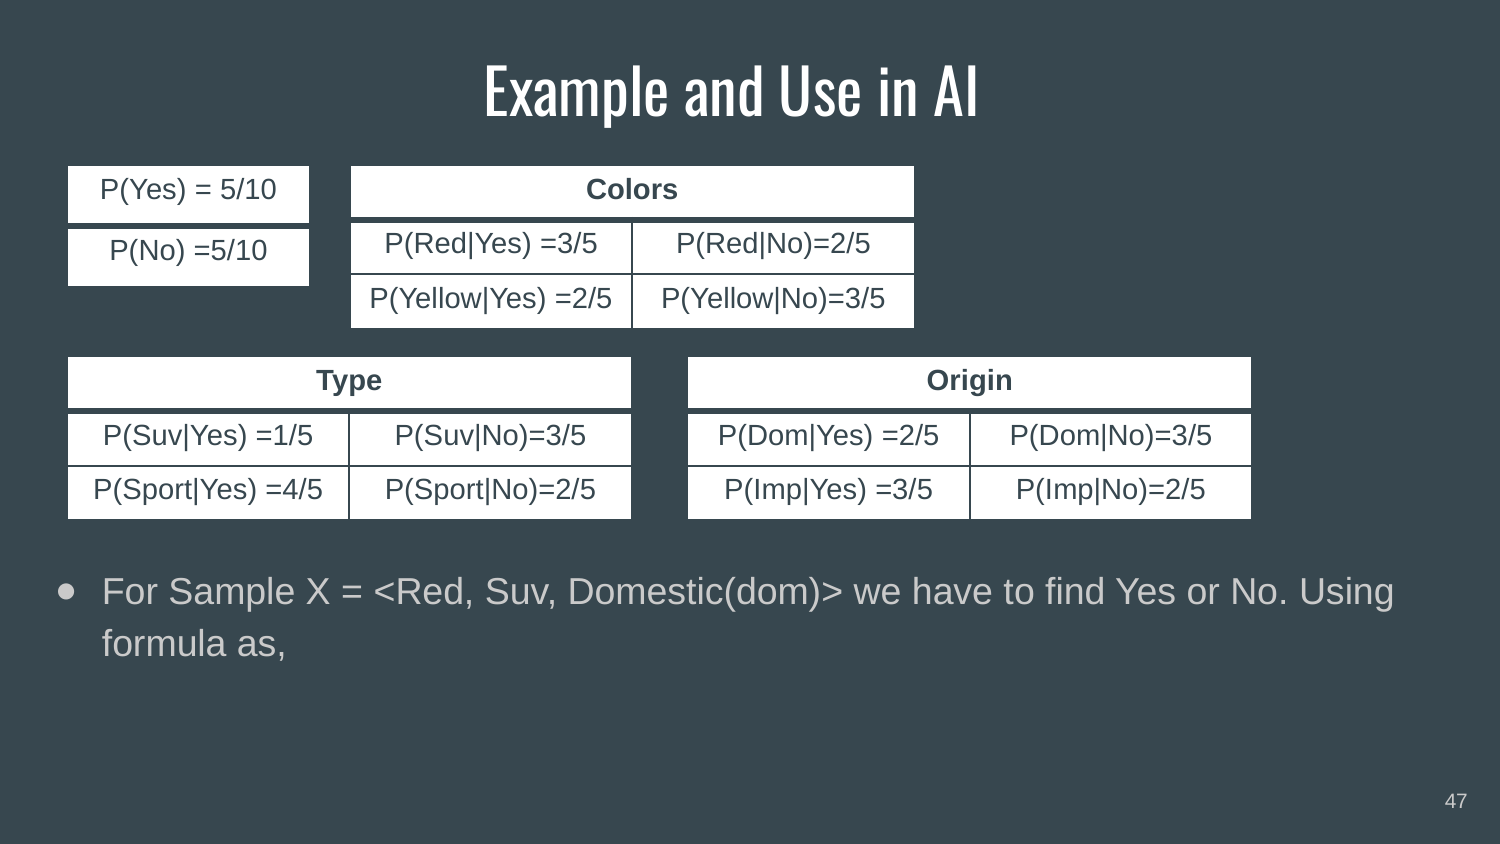

# Example and Use in AI
| P(Yes) = 5/10 |
| --- |
| P(No) =5/10 |
| Colors |  |
| --- | --- |
| P(Red|Yes) =3/5 | P(Red|No)=2/5 |
| P(Yellow|Yes) =2/5 | P(Yellow|No)=3/5 |
| Origin |  |
| --- | --- |
| P(Dom|Yes) =2/5 | P(Dom|No)=3/5 |
| P(Imp|Yes) =3/5 | P(Imp|No)=2/5 |
| Type |  |
| --- | --- |
| P(Suv|Yes) =1/5 | P(Suv|No)=3/5 |
| P(Sport|Yes) =4/5 | P(Sport|No)=2/5 |
For Sample X = <Red, Suv, Domestic(dom)> we have to find Yes or No. Using formula as,
47